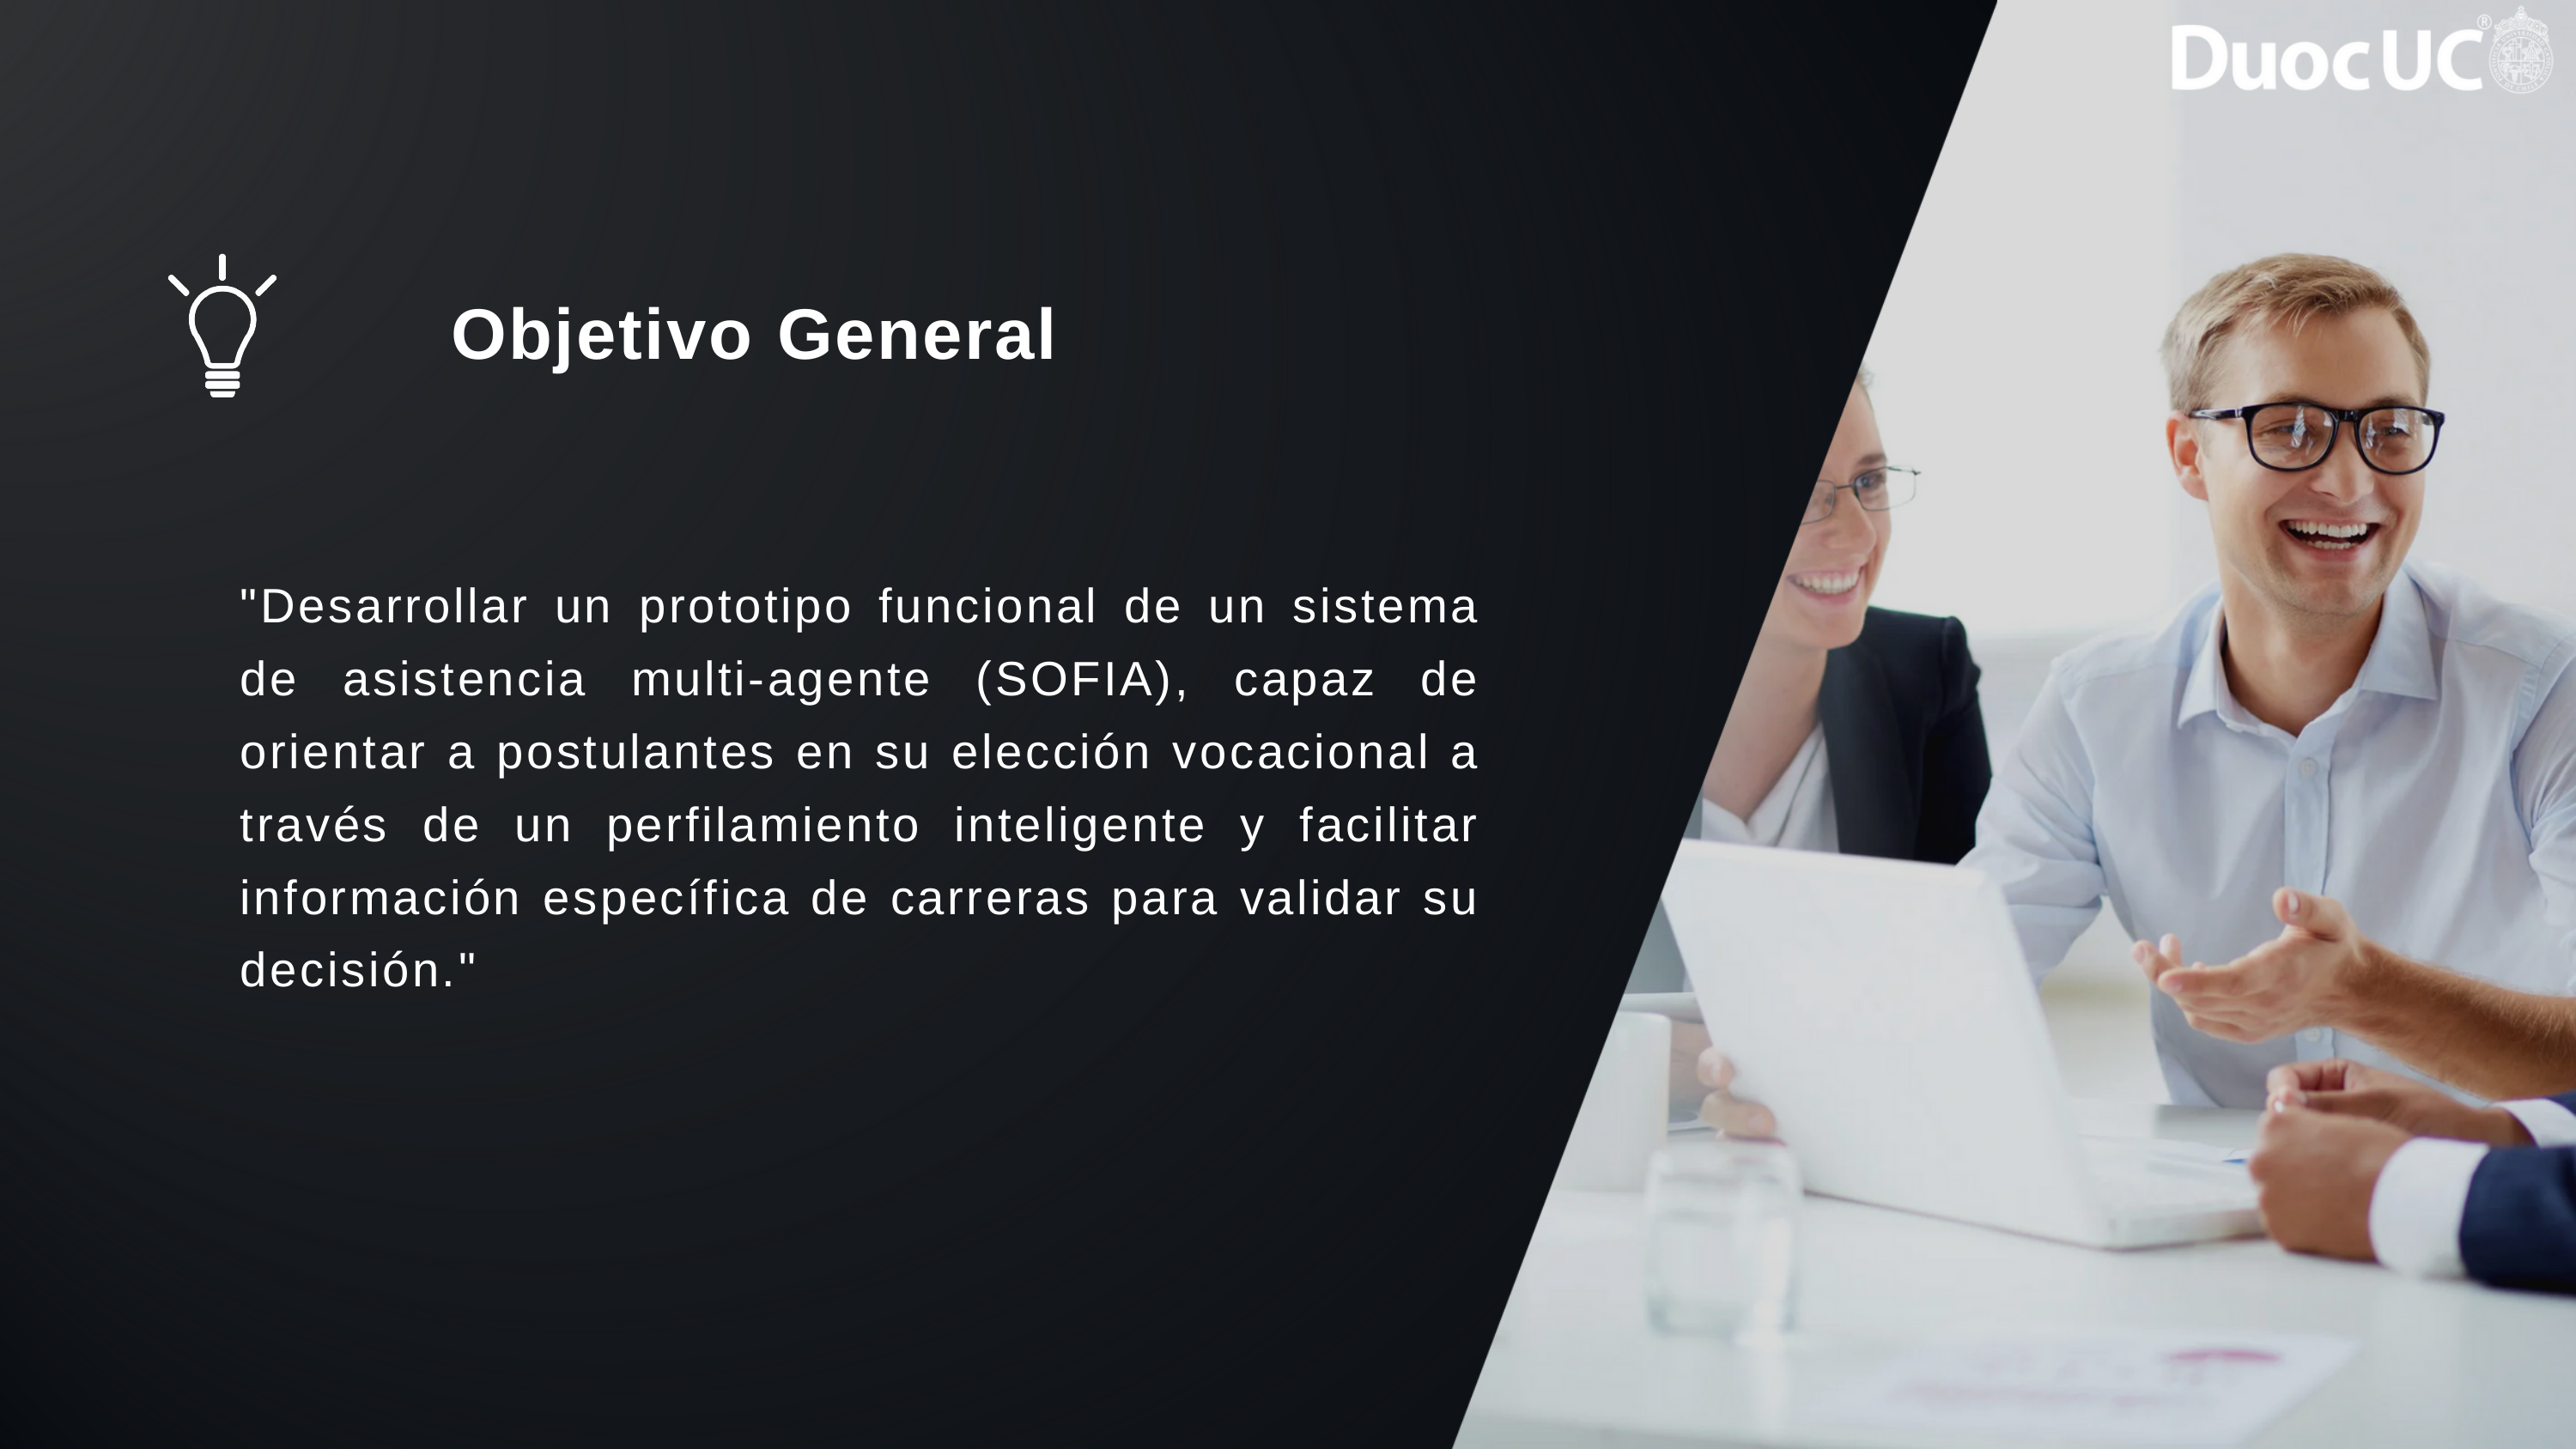

Objetivo General
"Desarrollar un prototipo funcional de un sistema de asistencia multi-agente (SOFIA), capaz de orientar a postulantes en su elección vocacional a través de un perfilamiento inteligente y facilitar información específica de carreras para validar su decisión."